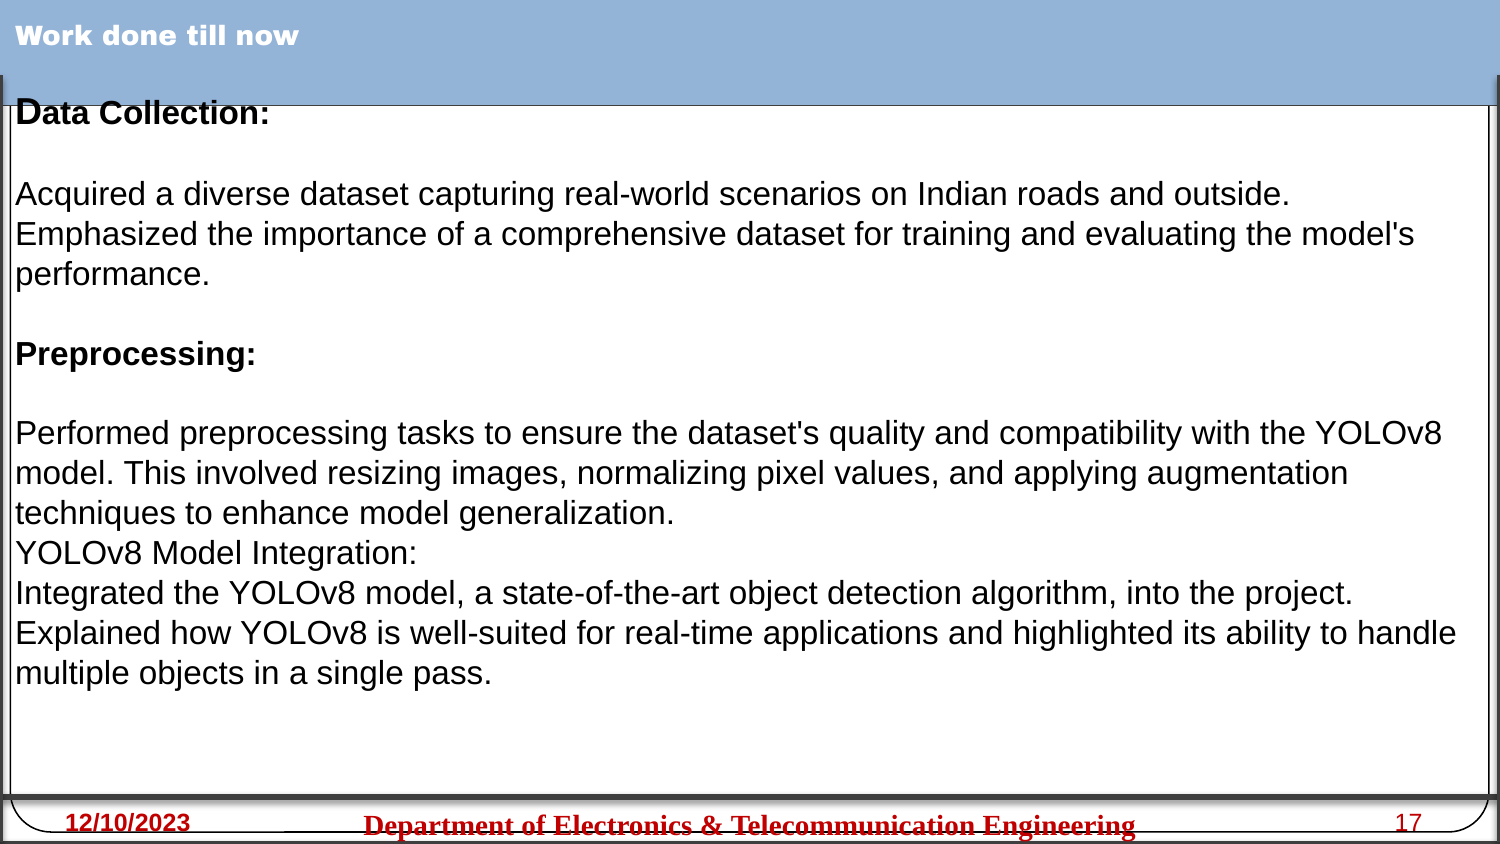

# Work done till now
Data Collection:

Acquired a diverse dataset capturing real-world scenarios on Indian roads and outside. Emphasized the importance of a comprehensive dataset for training and evaluating the model's performance.

Preprocessing:

Performed preprocessing tasks to ensure the dataset's quality and compatibility with the YOLOv8 model. This involved resizing images, normalizing pixel values, and applying augmentation techniques to enhance model generalization.
YOLOv8 Model Integration:
Integrated the YOLOv8 model, a state-of-the-art object detection algorithm, into the project. Explained how YOLOv8 is well-suited for real-time applications and highlighted its ability to handle multiple objects in a single pass.